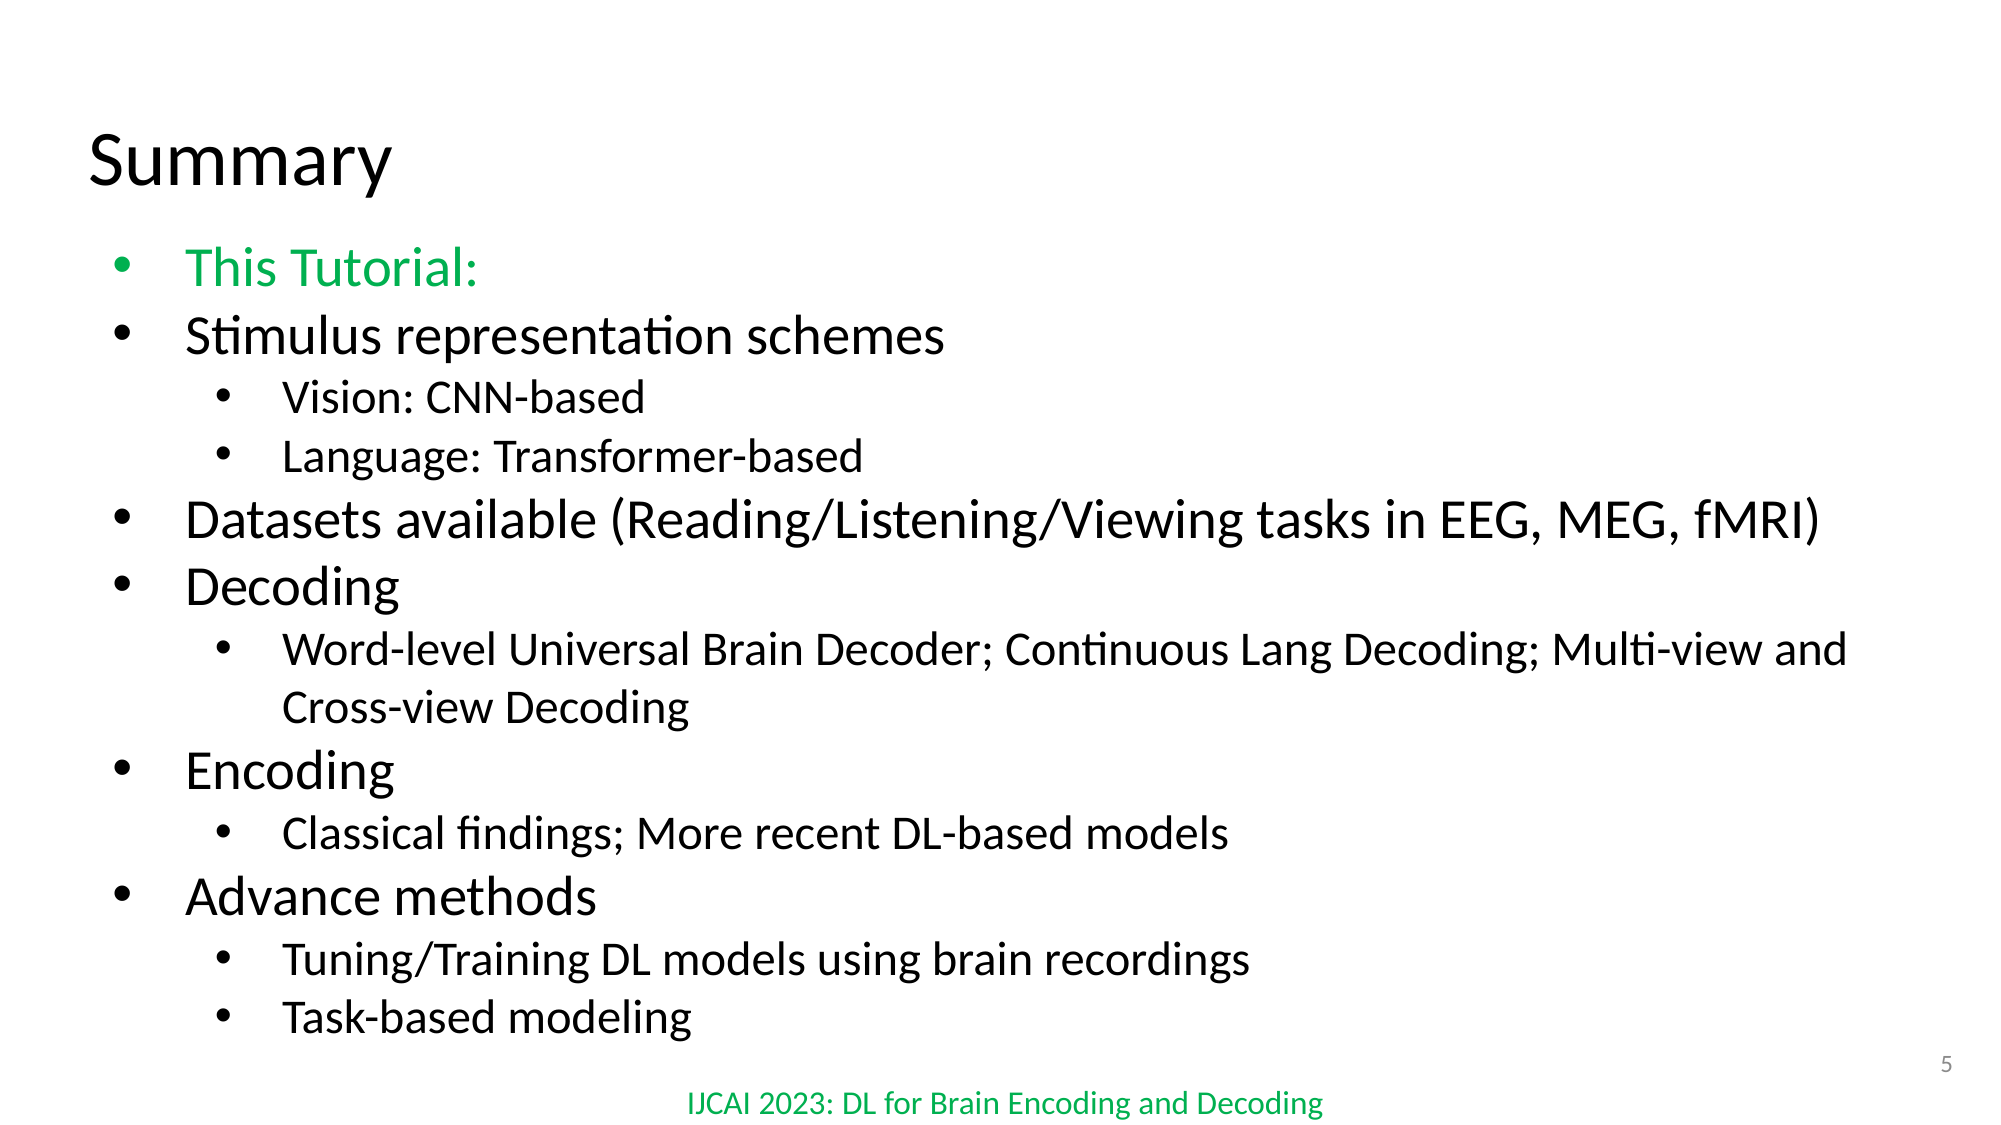

# Summary
This Tutorial:
Stimulus representation schemes
Vision: CNN-based
Language: Transformer-based
Datasets available (Reading/Listening/Viewing tasks in EEG, MEG, fMRI)
Decoding
Word-level Universal Brain Decoder; Continuous Lang Decoding; Multi-view and Cross-view Decoding
Encoding
Classical findings; More recent DL-based models
Advance methods
Tuning/Training DL models using brain recordings
Task-based modeling
5